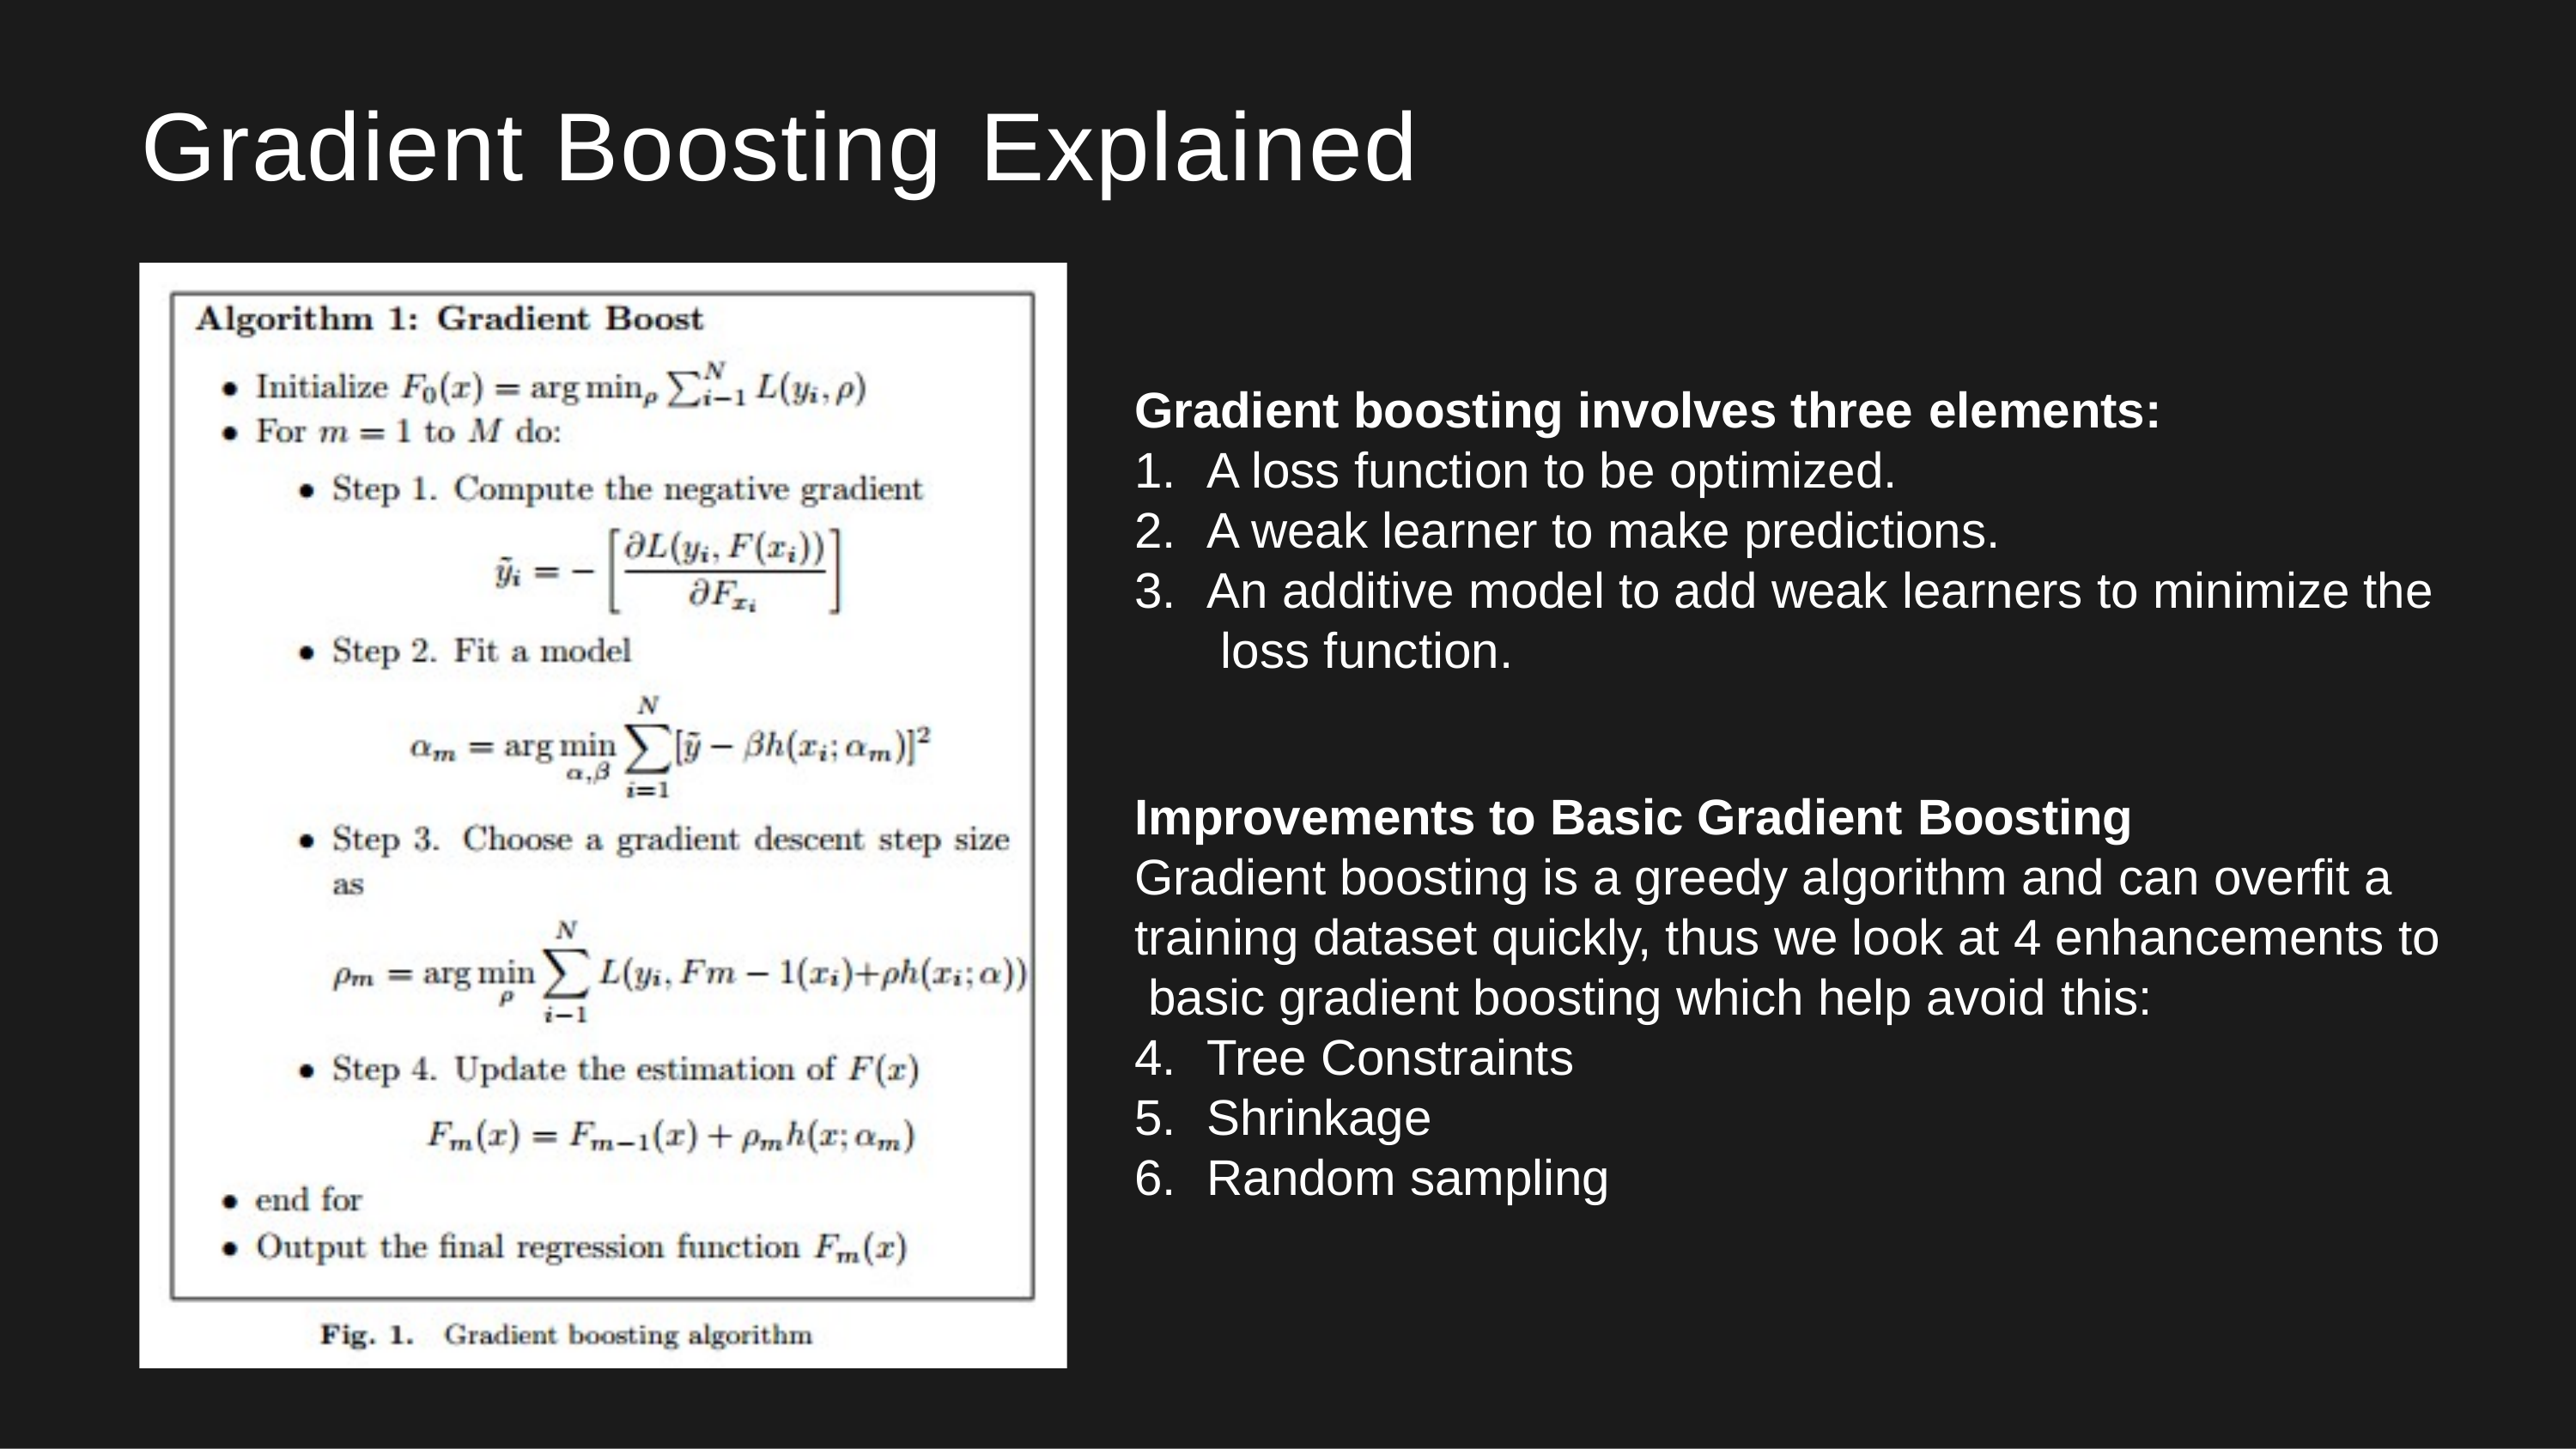

# Gradient Boosting Explained

Gradient boosting involves three elements:
A loss function to be optimized.
A weak learner to make predictions.
An additive model to add weak learners to minimize the  loss function.

Improvements to Basic Gradient Boosting
Gradient boosting is a greedy algorithm and can overfit a  training dataset quickly, thus we look at 4 enhancements to  basic gradient boosting which help avoid this:
Tree Constraints
Shrinkage
Random sampling